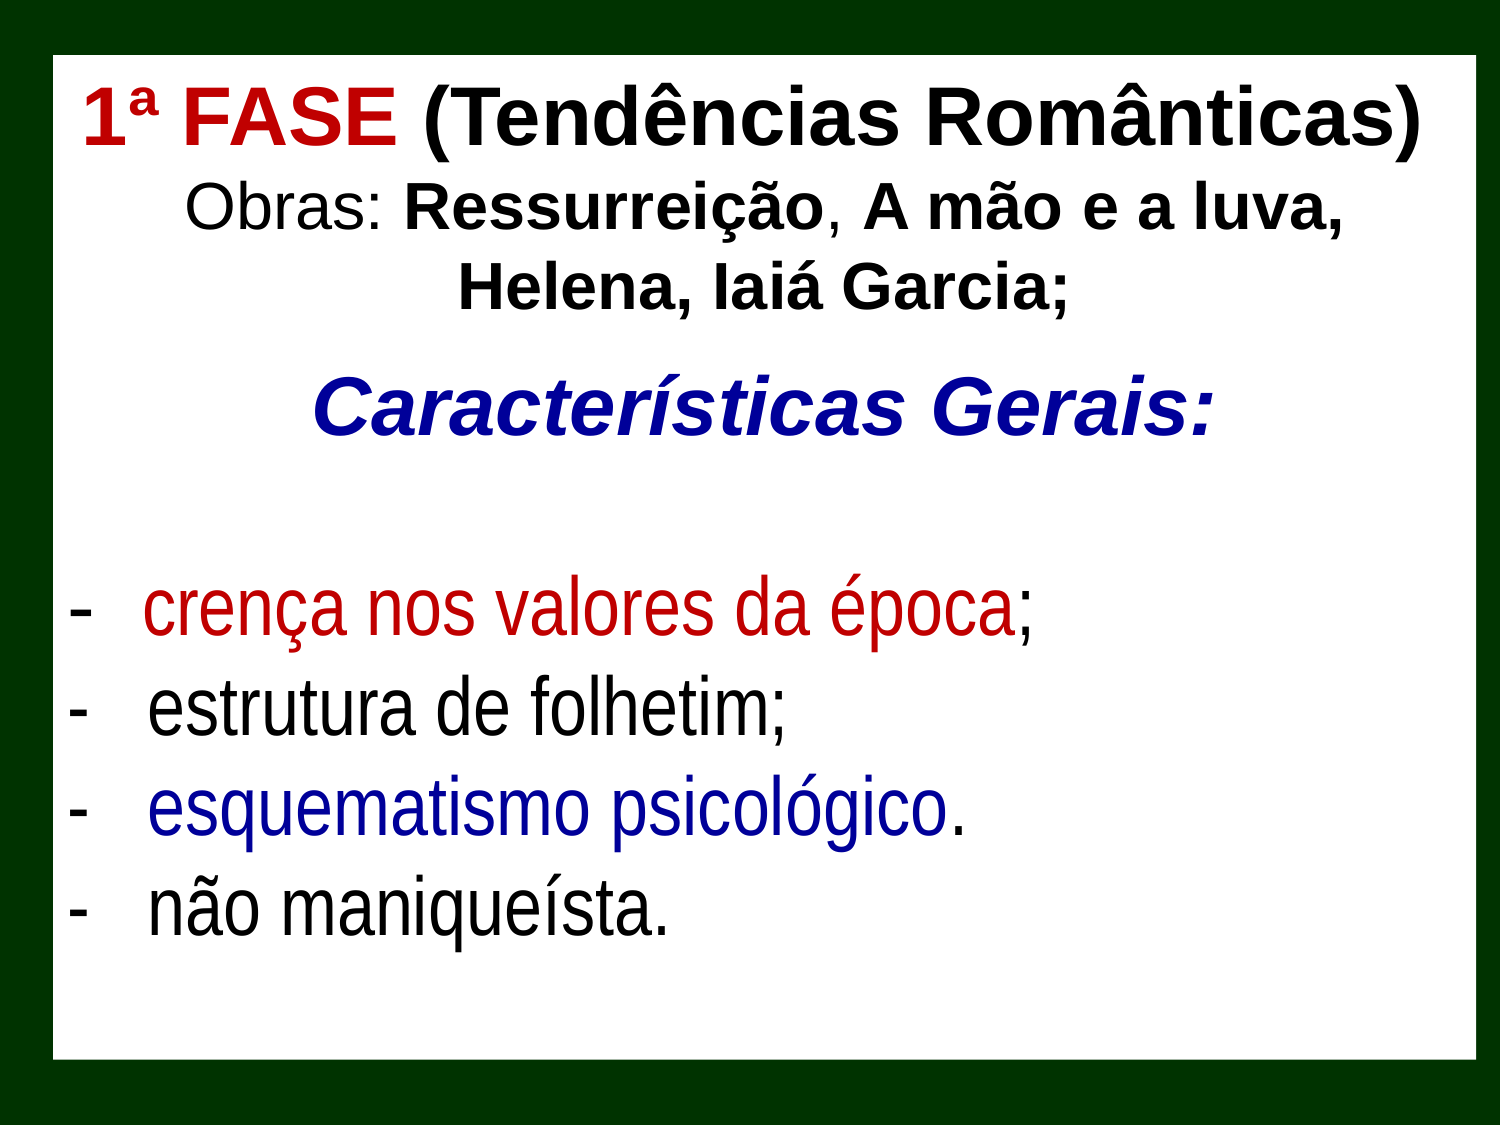

1ª FASE (Tendências Românticas)
Obras: Ressurreição, A mão e a luva, Helena, Iaiá Garcia;

Características Gerais:

-  crença nos valores da época;
-   estrutura de folhetim;
-   esquematismo psicológico.
-   não maniqueísta.